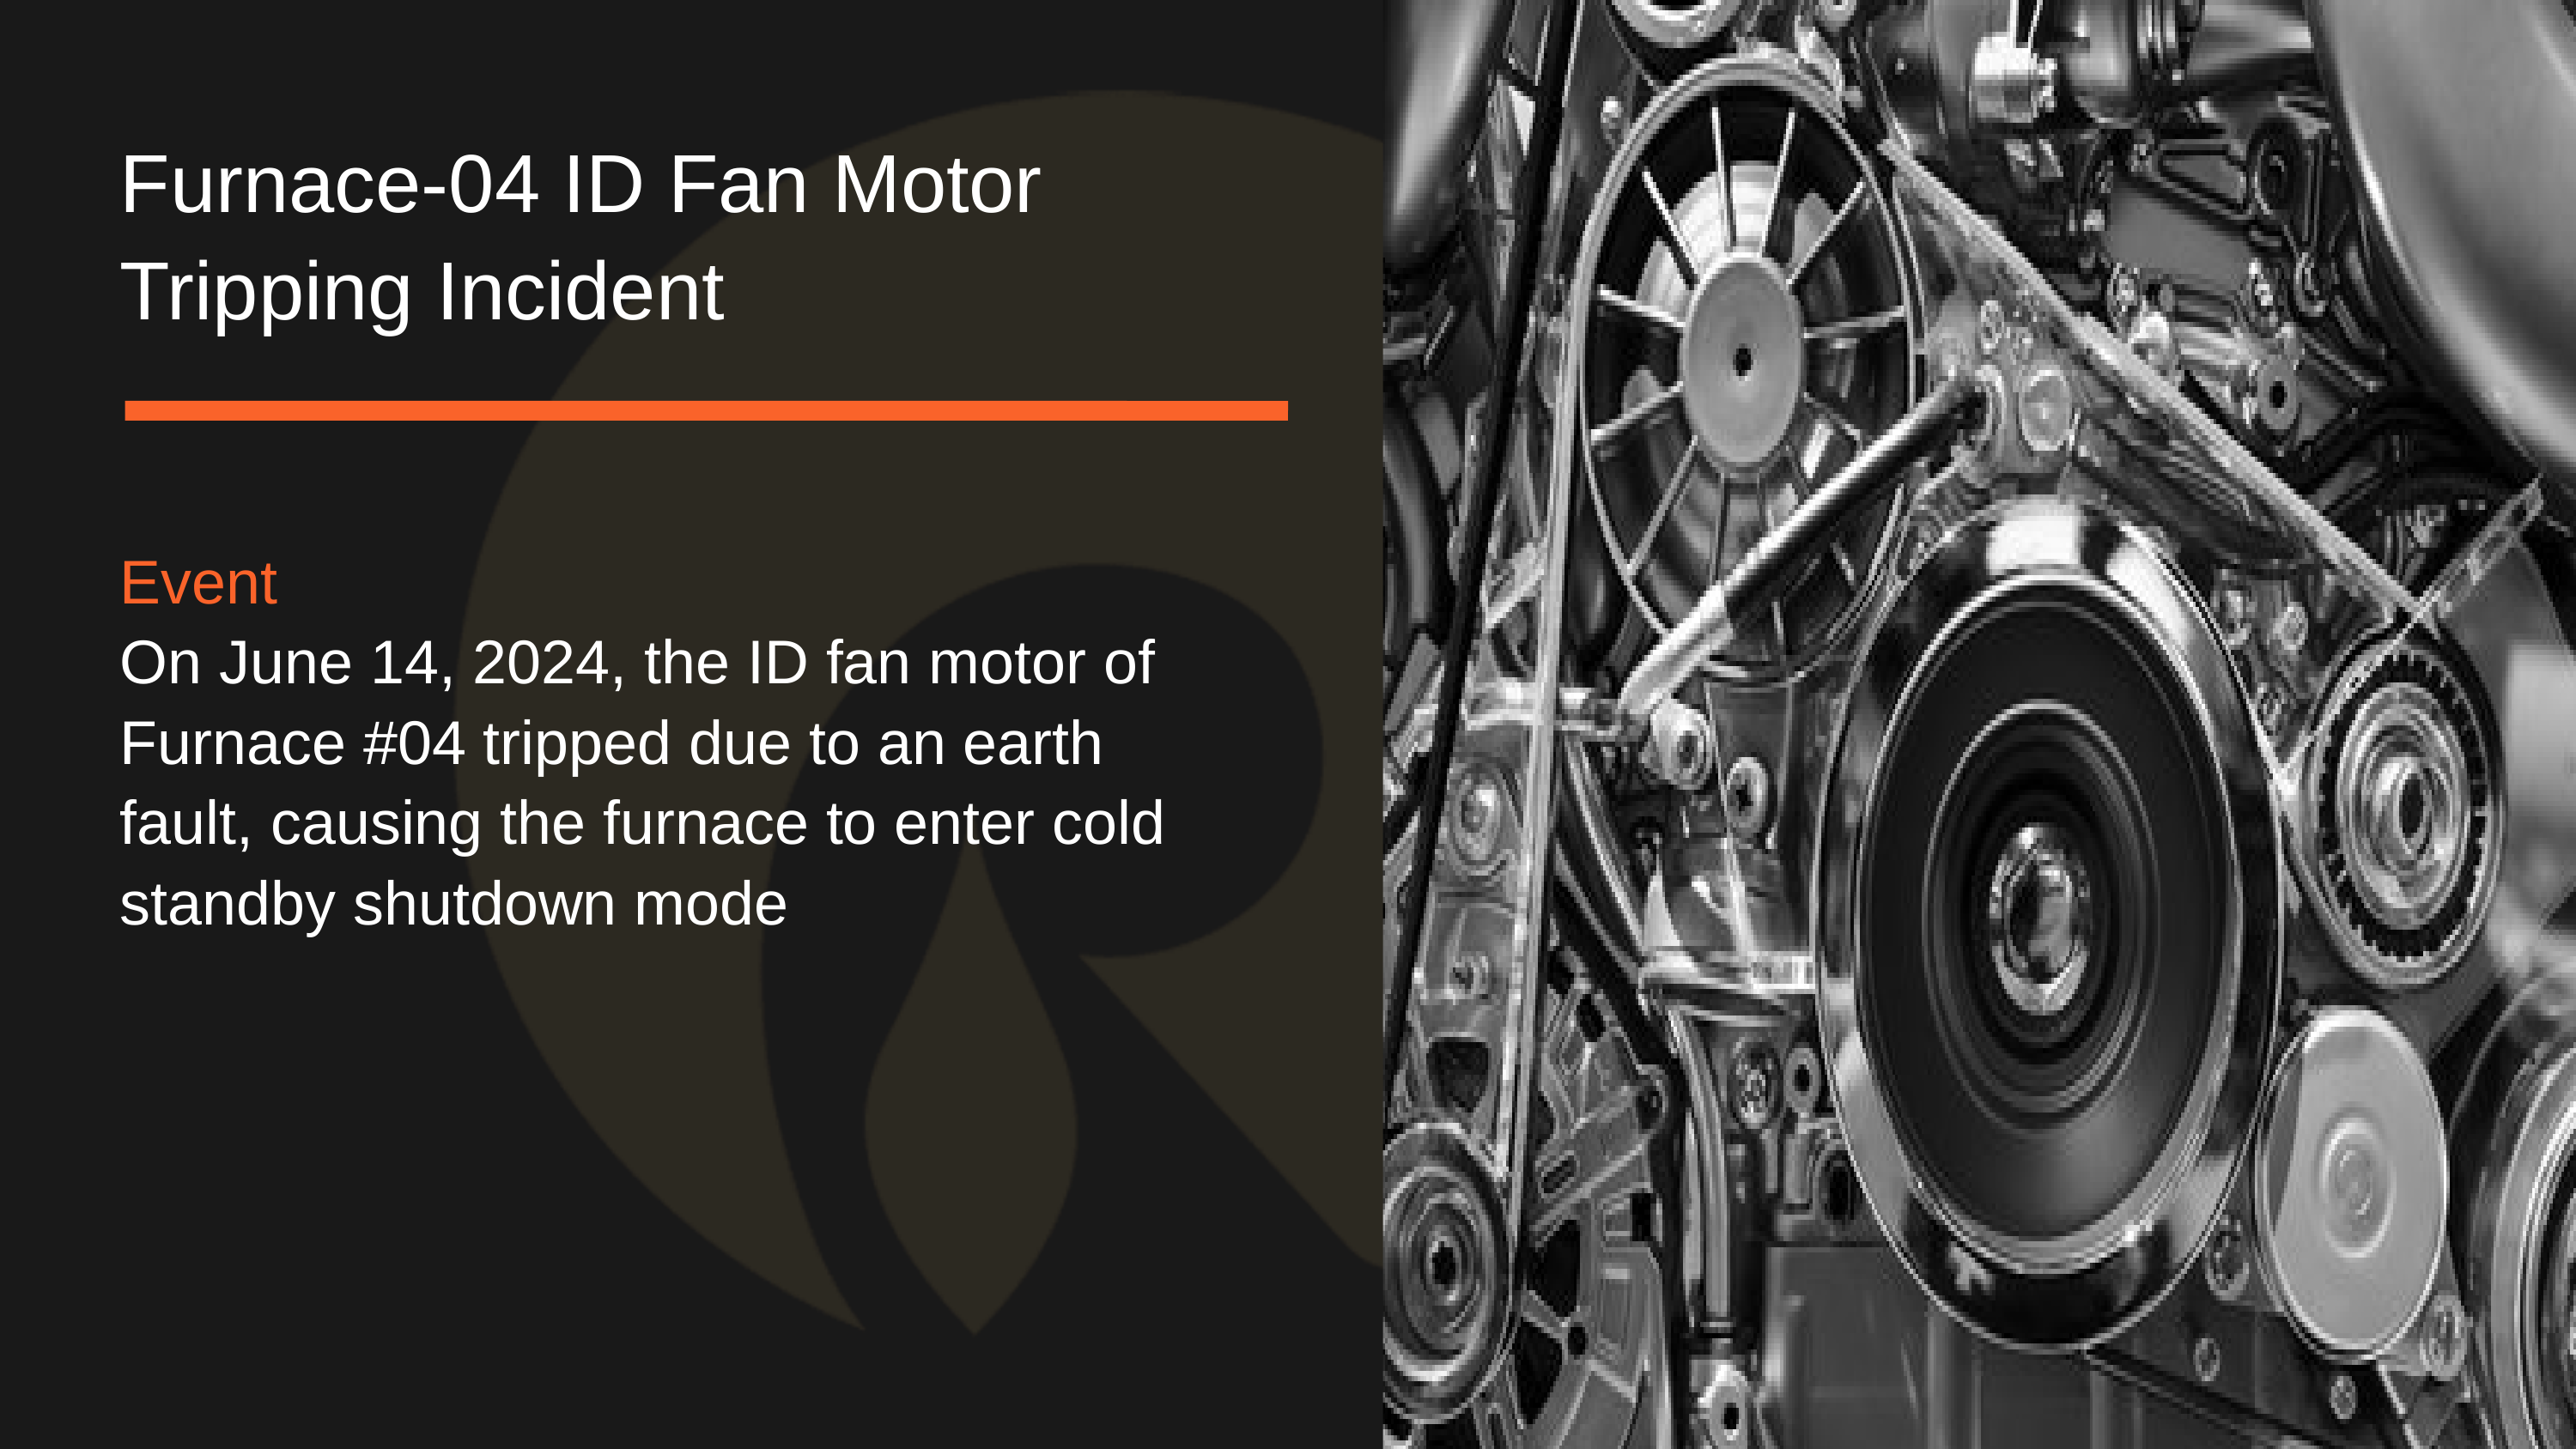

Furnace-04 ID Fan Motor Tripping Incident

Event
On June 14, 2024, the ID fan motor of Furnace #04 tripped due to an earth fault, causing the furnace to enter cold standby shutdown mode